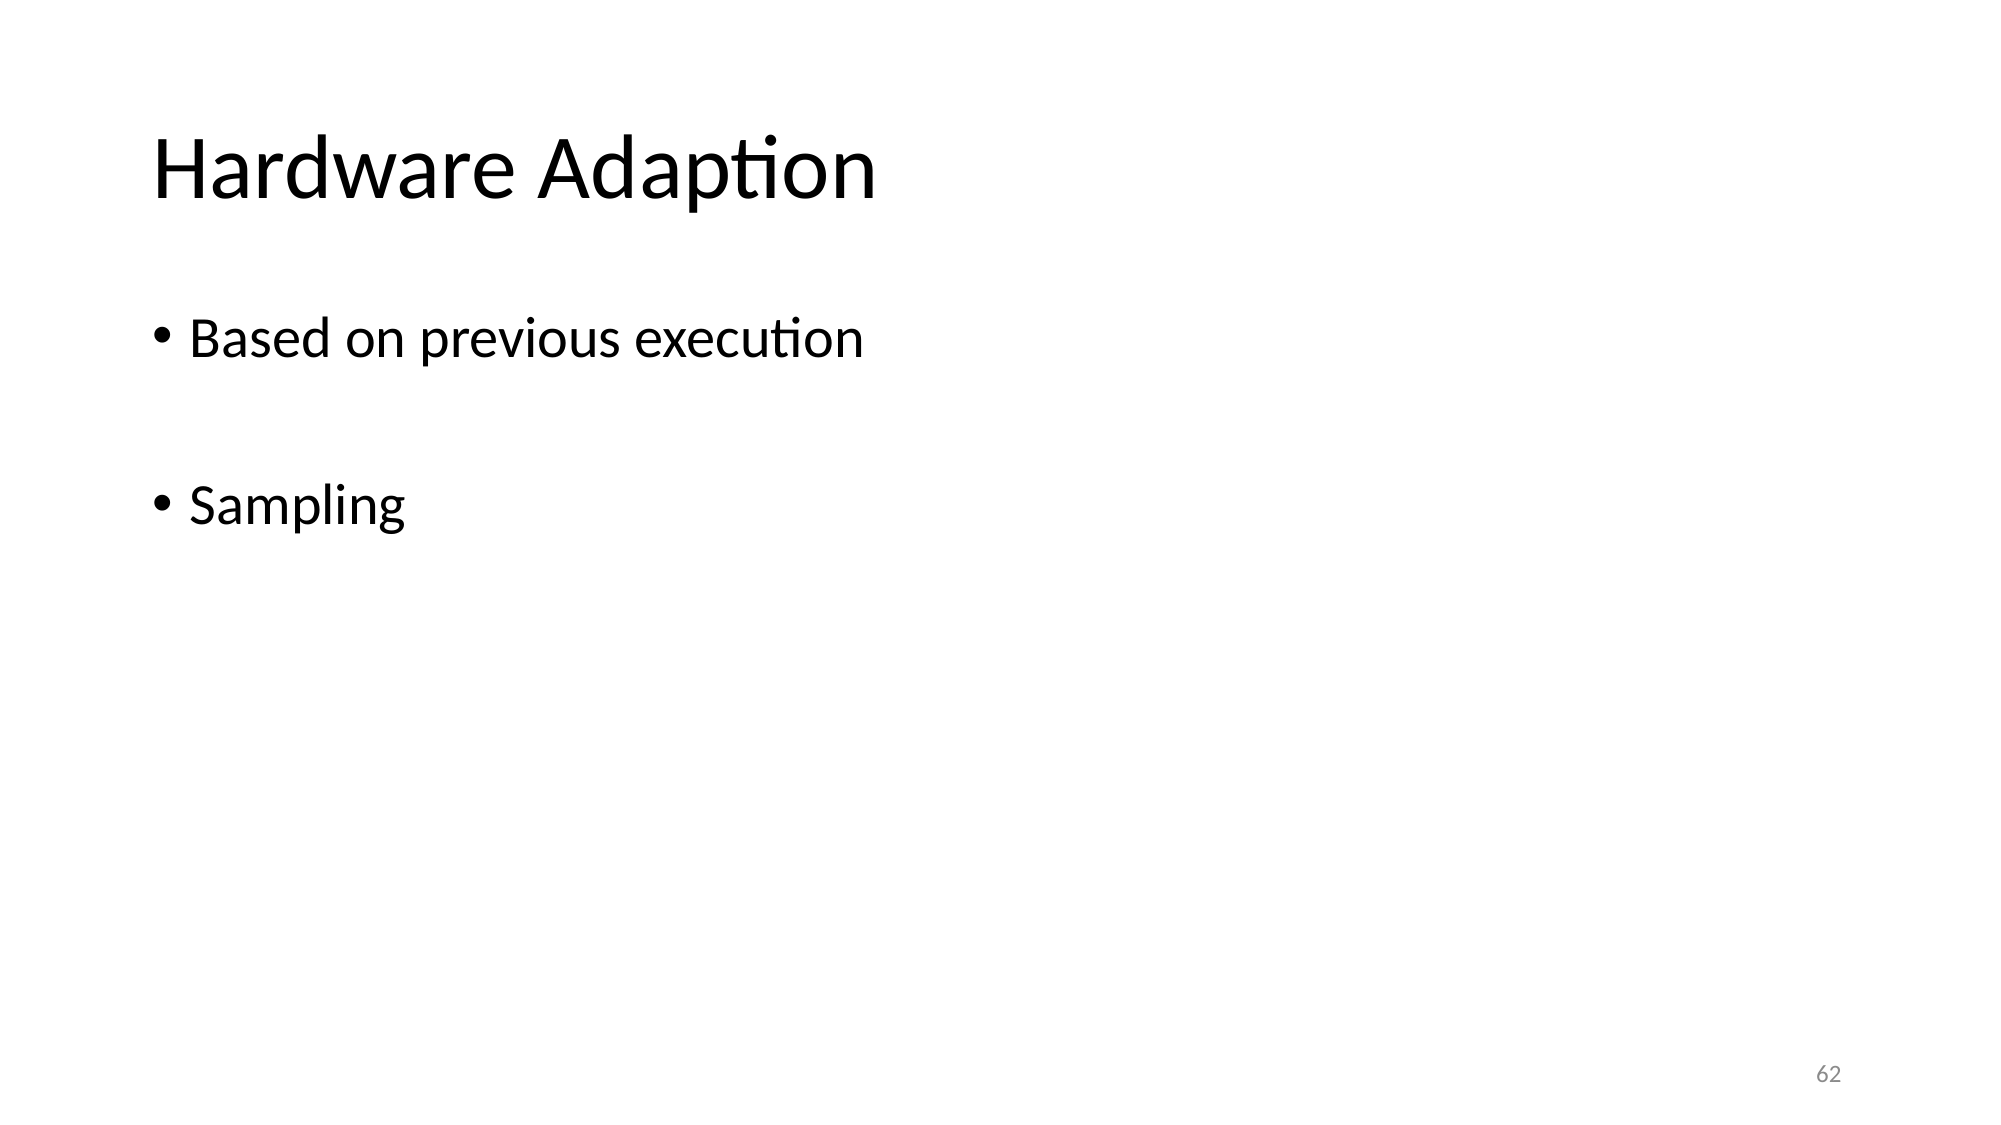

# Hardware Adaption
Based on previous execution

Sampling

62